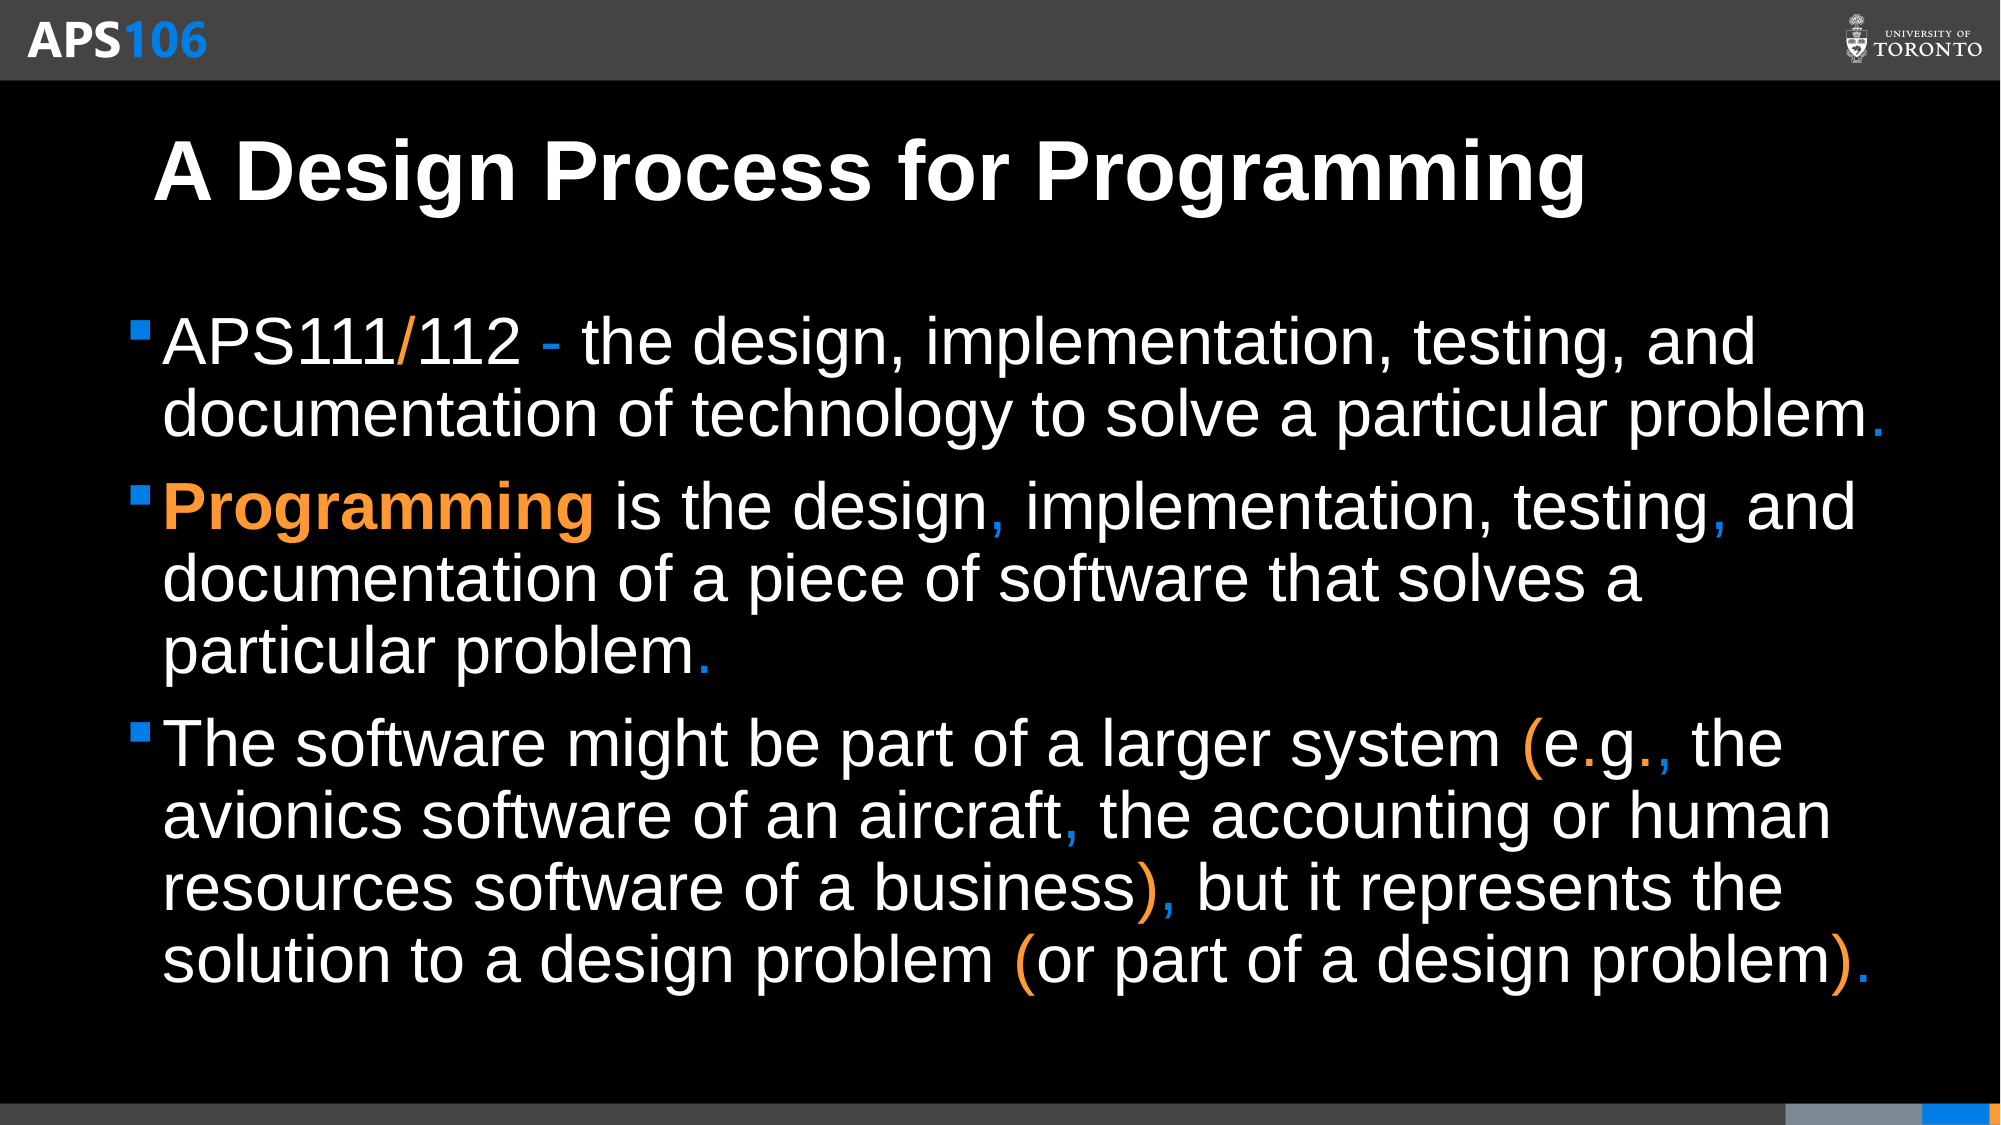

# A Design Process for Programming
APS111/112 - the design, implementation, testing, and documentation of technology to solve a particular problem.
Programming is the design, implementation, testing, and documentation of a piece of software that solves a particular problem.
The software might be part of a larger system (e.g., the avionics software of an aircraft, the accounting or human resources software of a business), but it represents the solution to a design problem (or part of a design problem).